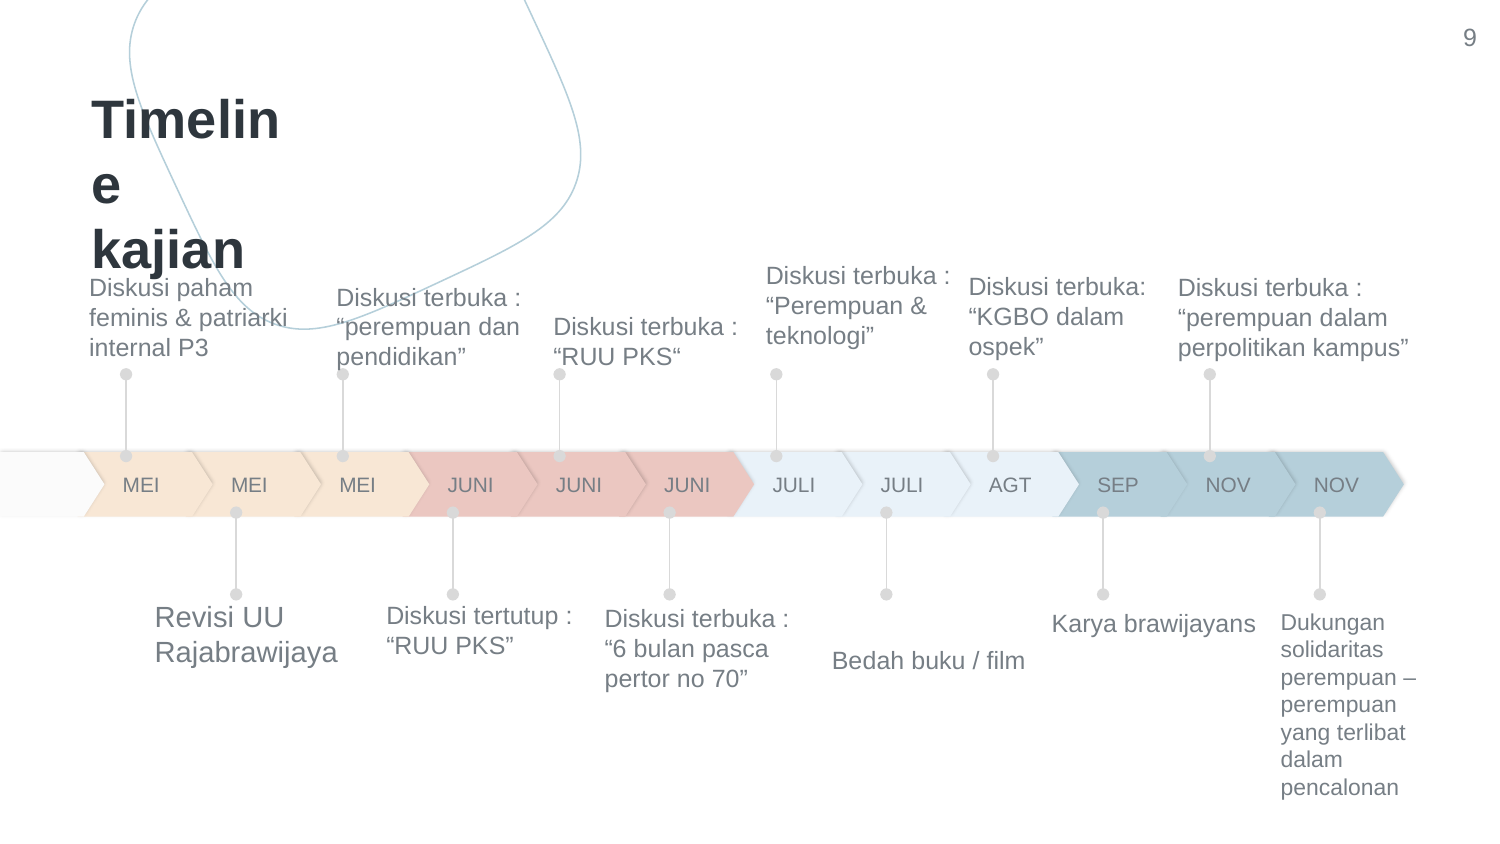

9
# Timeline kajian
Diskusi paham feminis & patriarki internal P3

Diskusi terbuka: “KGBO dalam ospek”

Diskusi terbuka : “Perempuan & teknologi”

Diskusi terbuka : “perempuan dalam perpolitikan kampus”
Diskusi terbuka : “perempuan dan  pendidikan”
Diskusi terbuka : “RUU PKS“

MEI
MEI
MEI
JUNI
JUNI
JUNI
JULI
JULI
AGT
SEP
NOV
NOV
Bedah buku / film
Revisi UU Rajabrawijaya

Diskusi tertutup : “RUU PKS”
Diskusi terbuka : “6 bulan pasca pertor no 70”
Karya brawijayans
Dukungan solidaritas perempuan – perempuan yang terlibat dalam pencalonan